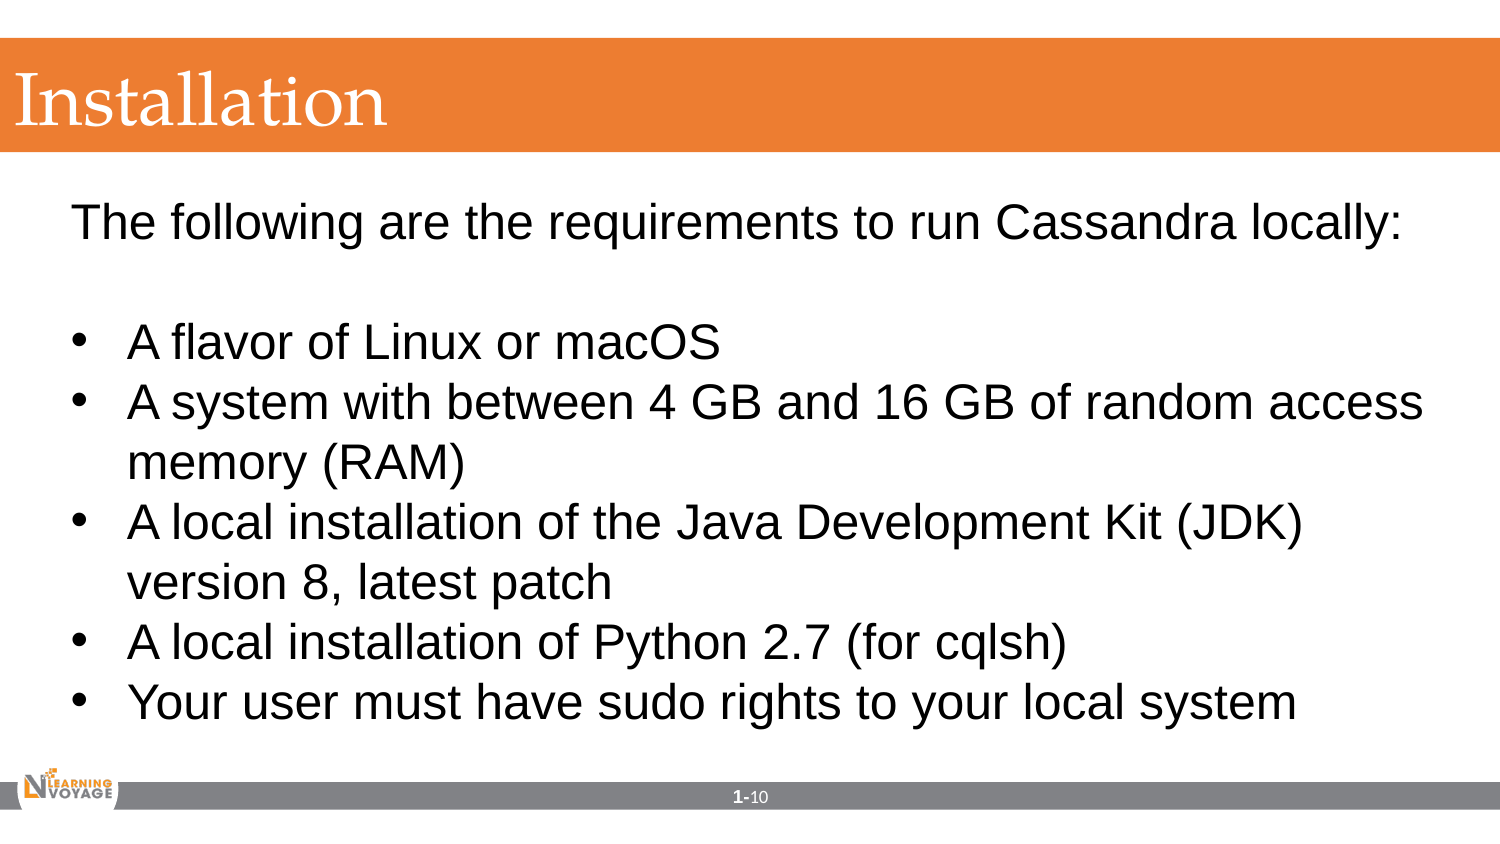

Installation
The following are the requirements to run Cassandra locally:

A flavor of Linux or macOS
A system with between 4 GB and 16 GB of random access memory (RAM)
A local installation of the Java Development Kit (JDK) version 8, latest patch
A local installation of Python 2.7 (for cqlsh)
Your user must have sudo rights to your local system
1-10